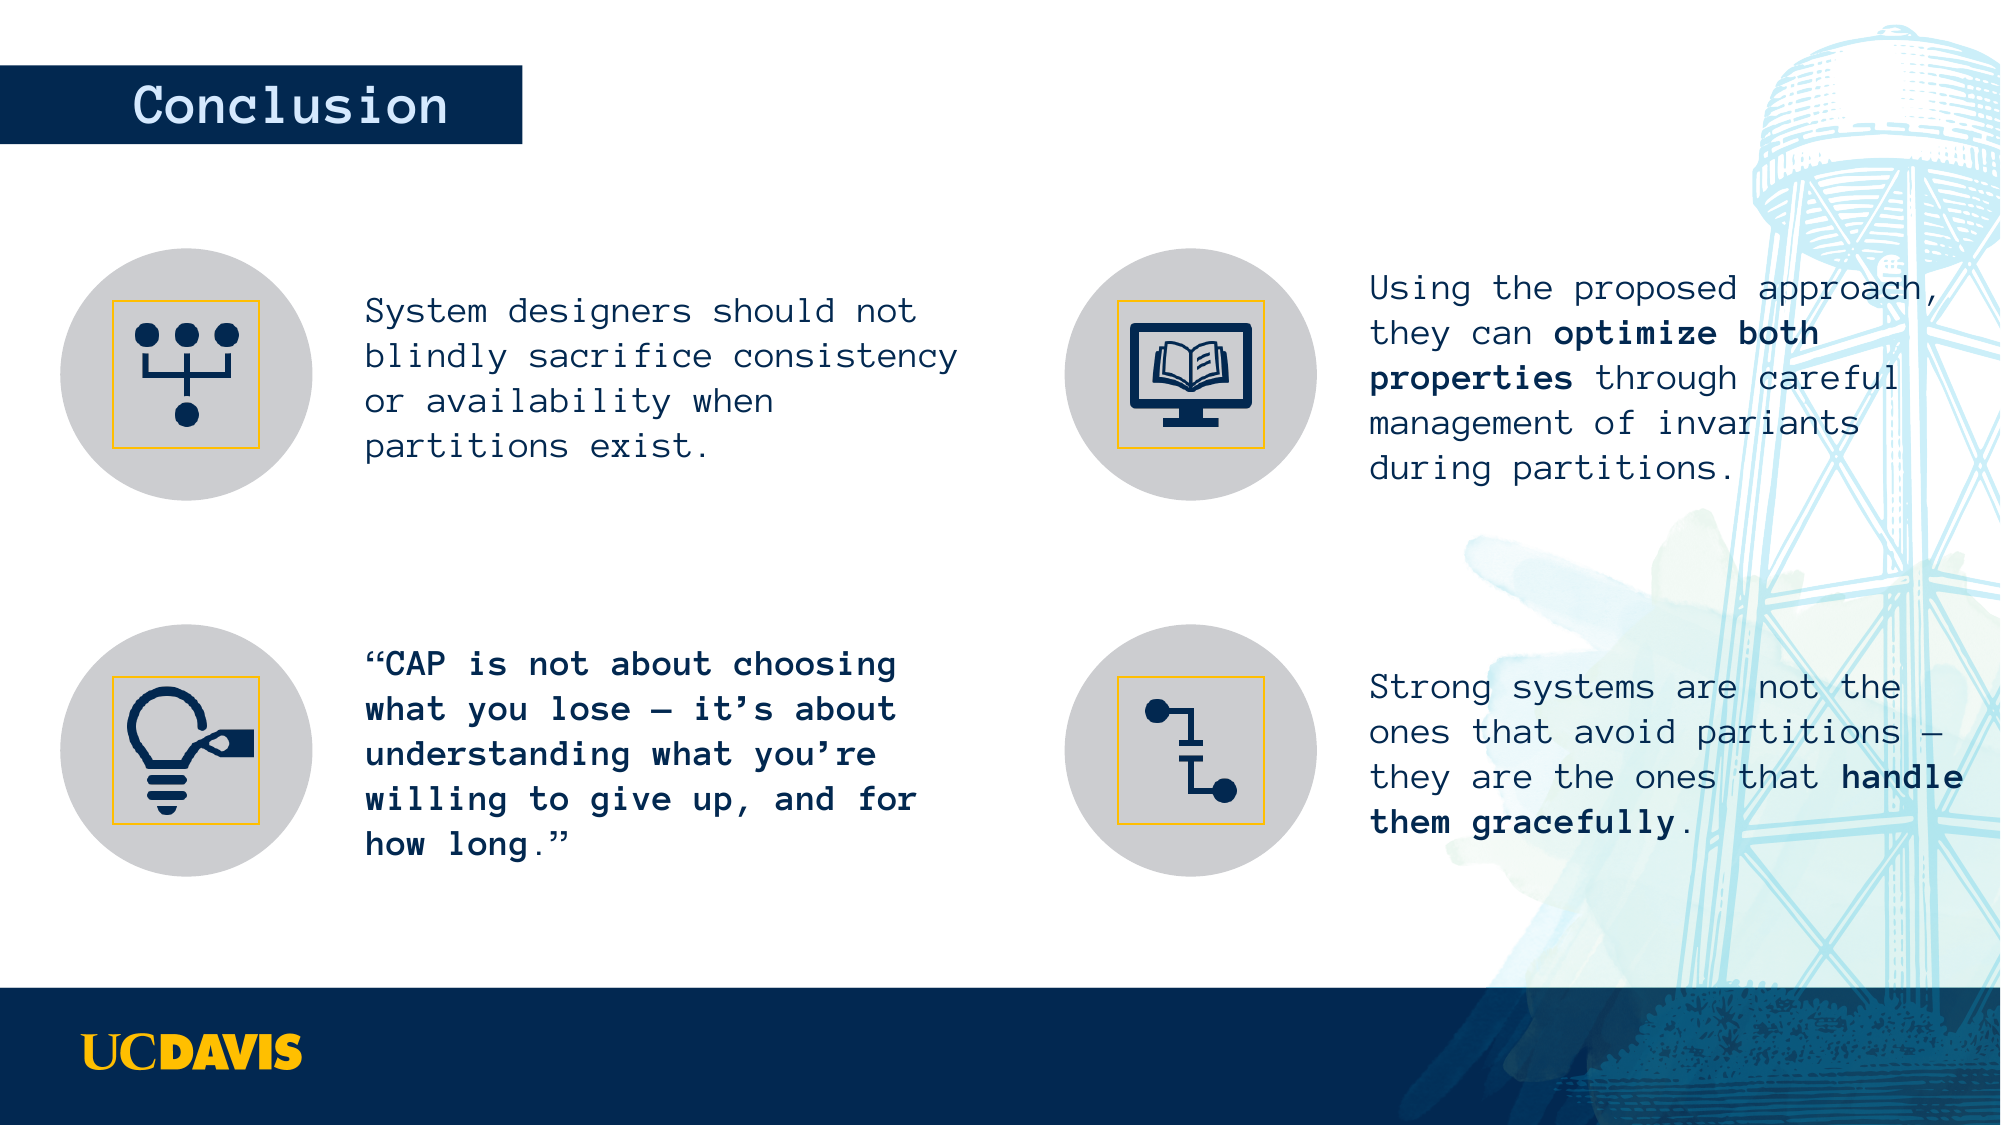

# Conclusion
System designers should not blindly sacrifice consistency or availability when partitions exist.
Using the proposed approach, they can optimize both properties through careful management of invariants during partitions.
“CAP is not about choosing what you lose — it’s about understanding what you’re willing to give up, and for how long.”
Strong systems are not the ones that avoid partitions — they are the ones that handle them gracefully.